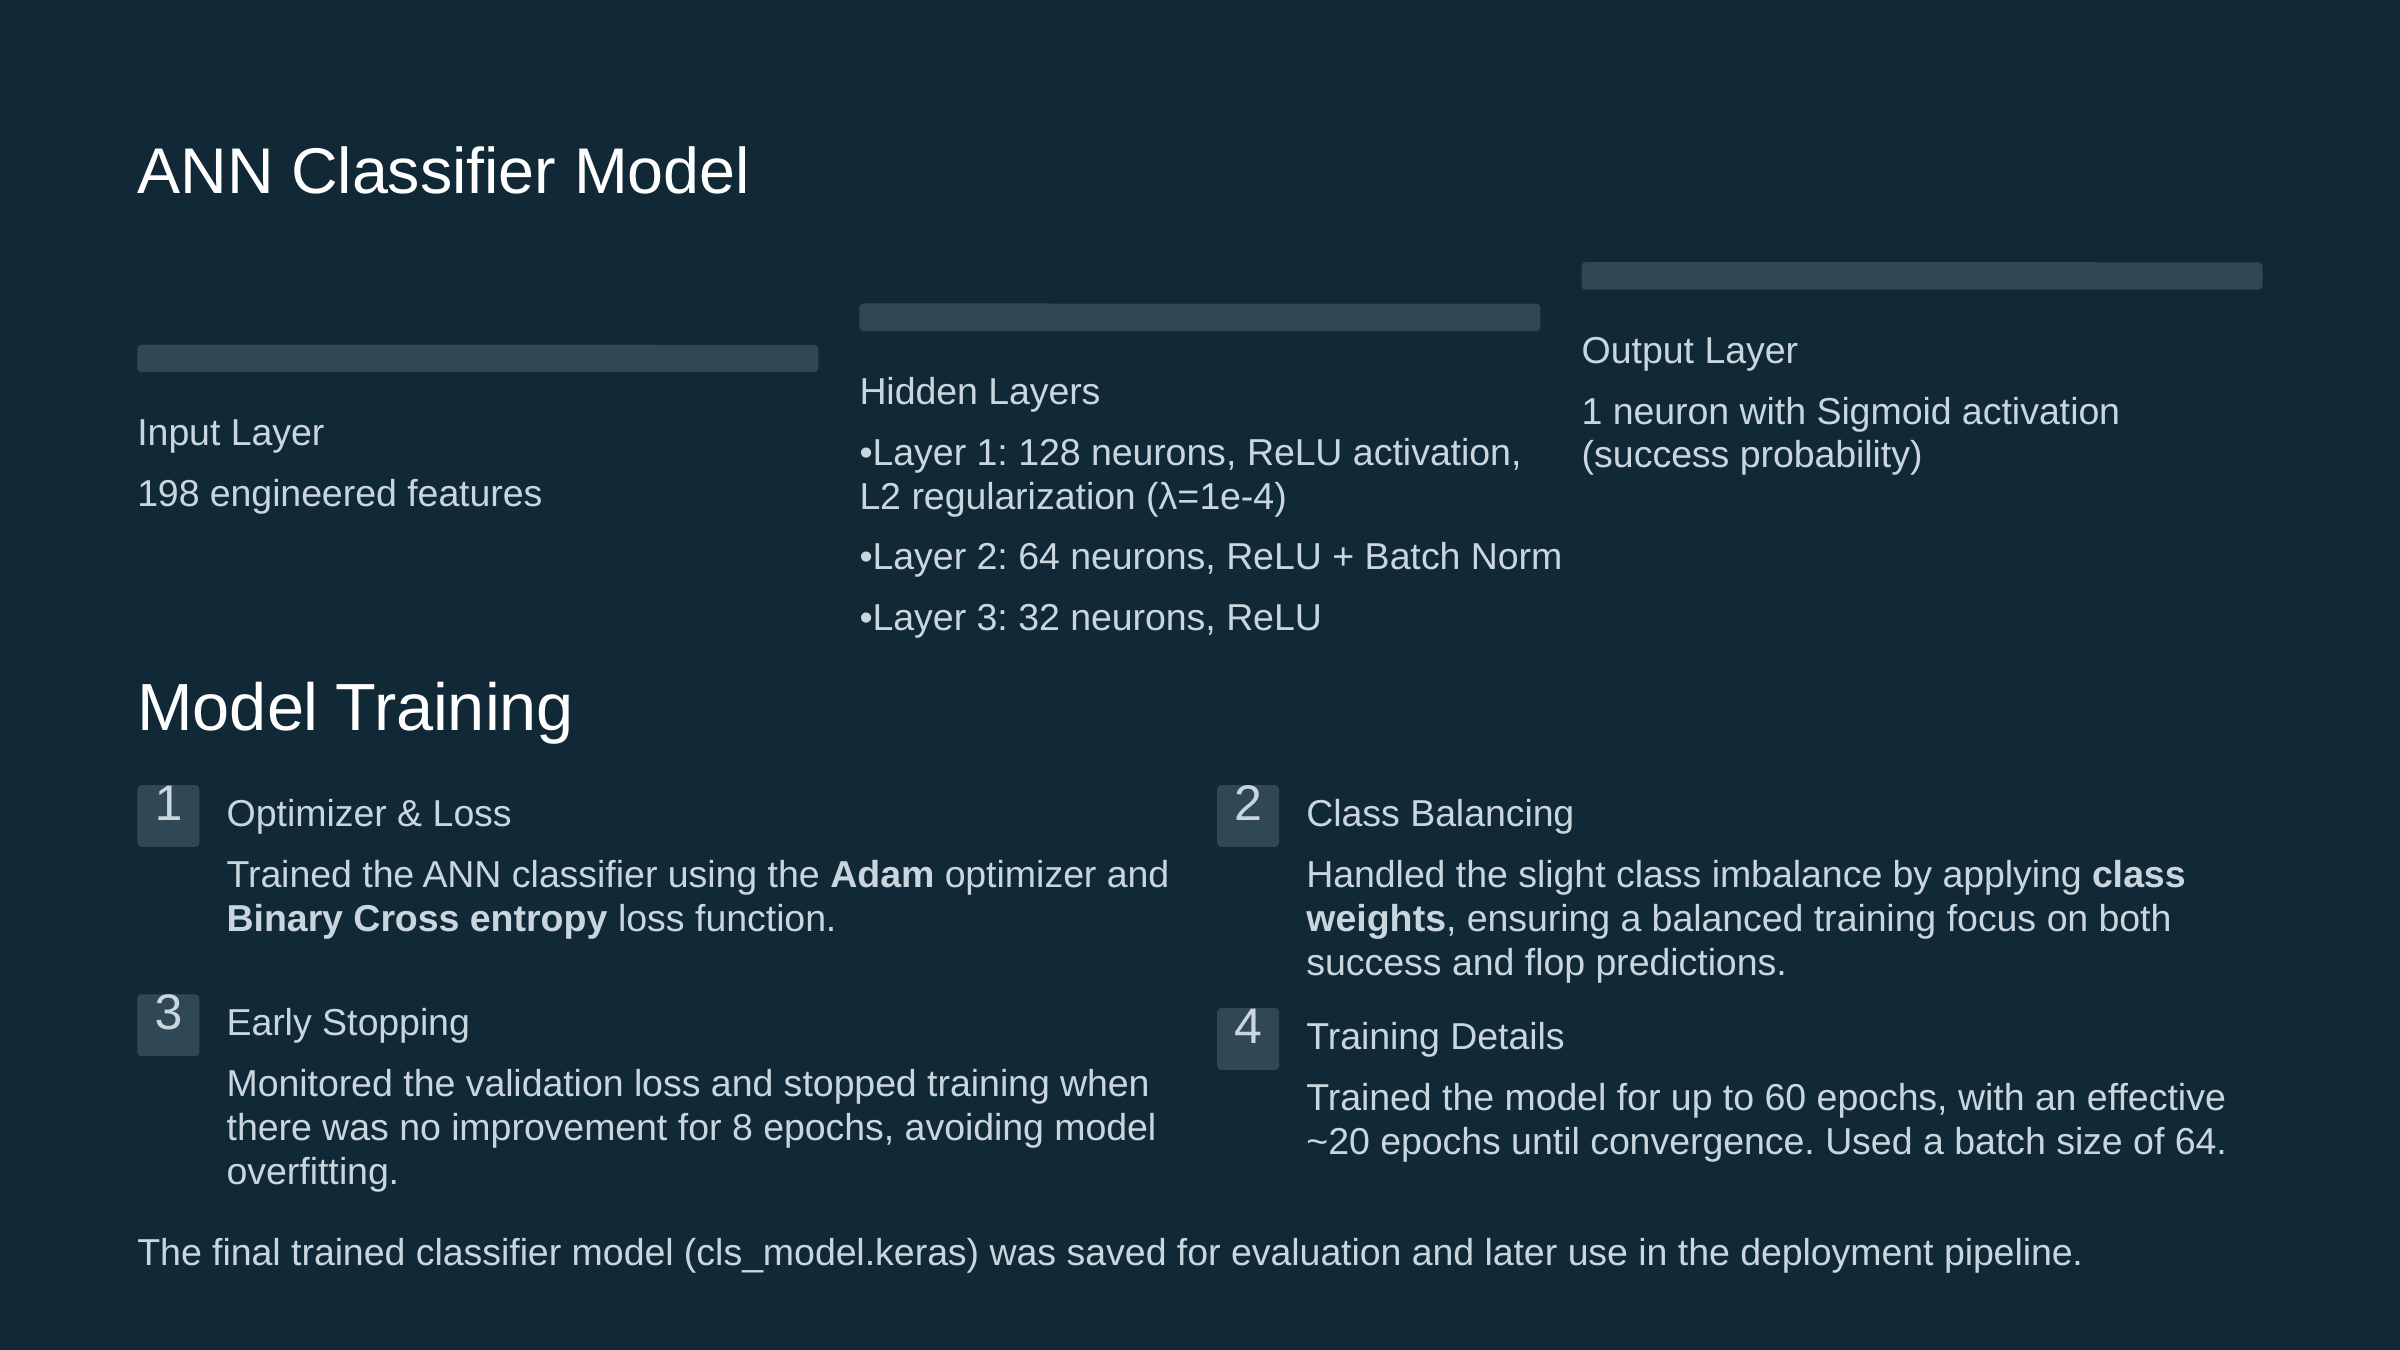

ANN Classifier Model

Output Layer

Hidden Layers
1 neuron with Sigmoid activation
(success probability)
Input Layer
•Layer 1: 128 neurons, ReLU activation, L2 regularization (λ=1e-4)
198 engineered features
•Layer 2: 64 neurons, ReLU + Batch Norm
•Layer 3: 32 neurons, ReLU
Model Training

1
2
Optimizer & Loss
Class Balancing
Trained the ANN classifier using the Adam optimizer and Binary Cross entropy loss function.
Handled the slight class imbalance by applying class weights, ensuring a balanced training focus on both success and flop predictions.

3
Early Stopping

4
Training Details
Monitored the validation loss and stopped training when there was no improvement for 8 epochs, avoiding model overfitting.
Trained the model for up to 60 epochs, with an effective ~20 epochs until convergence. Used a batch size of 64.
The final trained classifier model (cls_model.keras) was saved for evaluation and later use in the deployment pipeline.